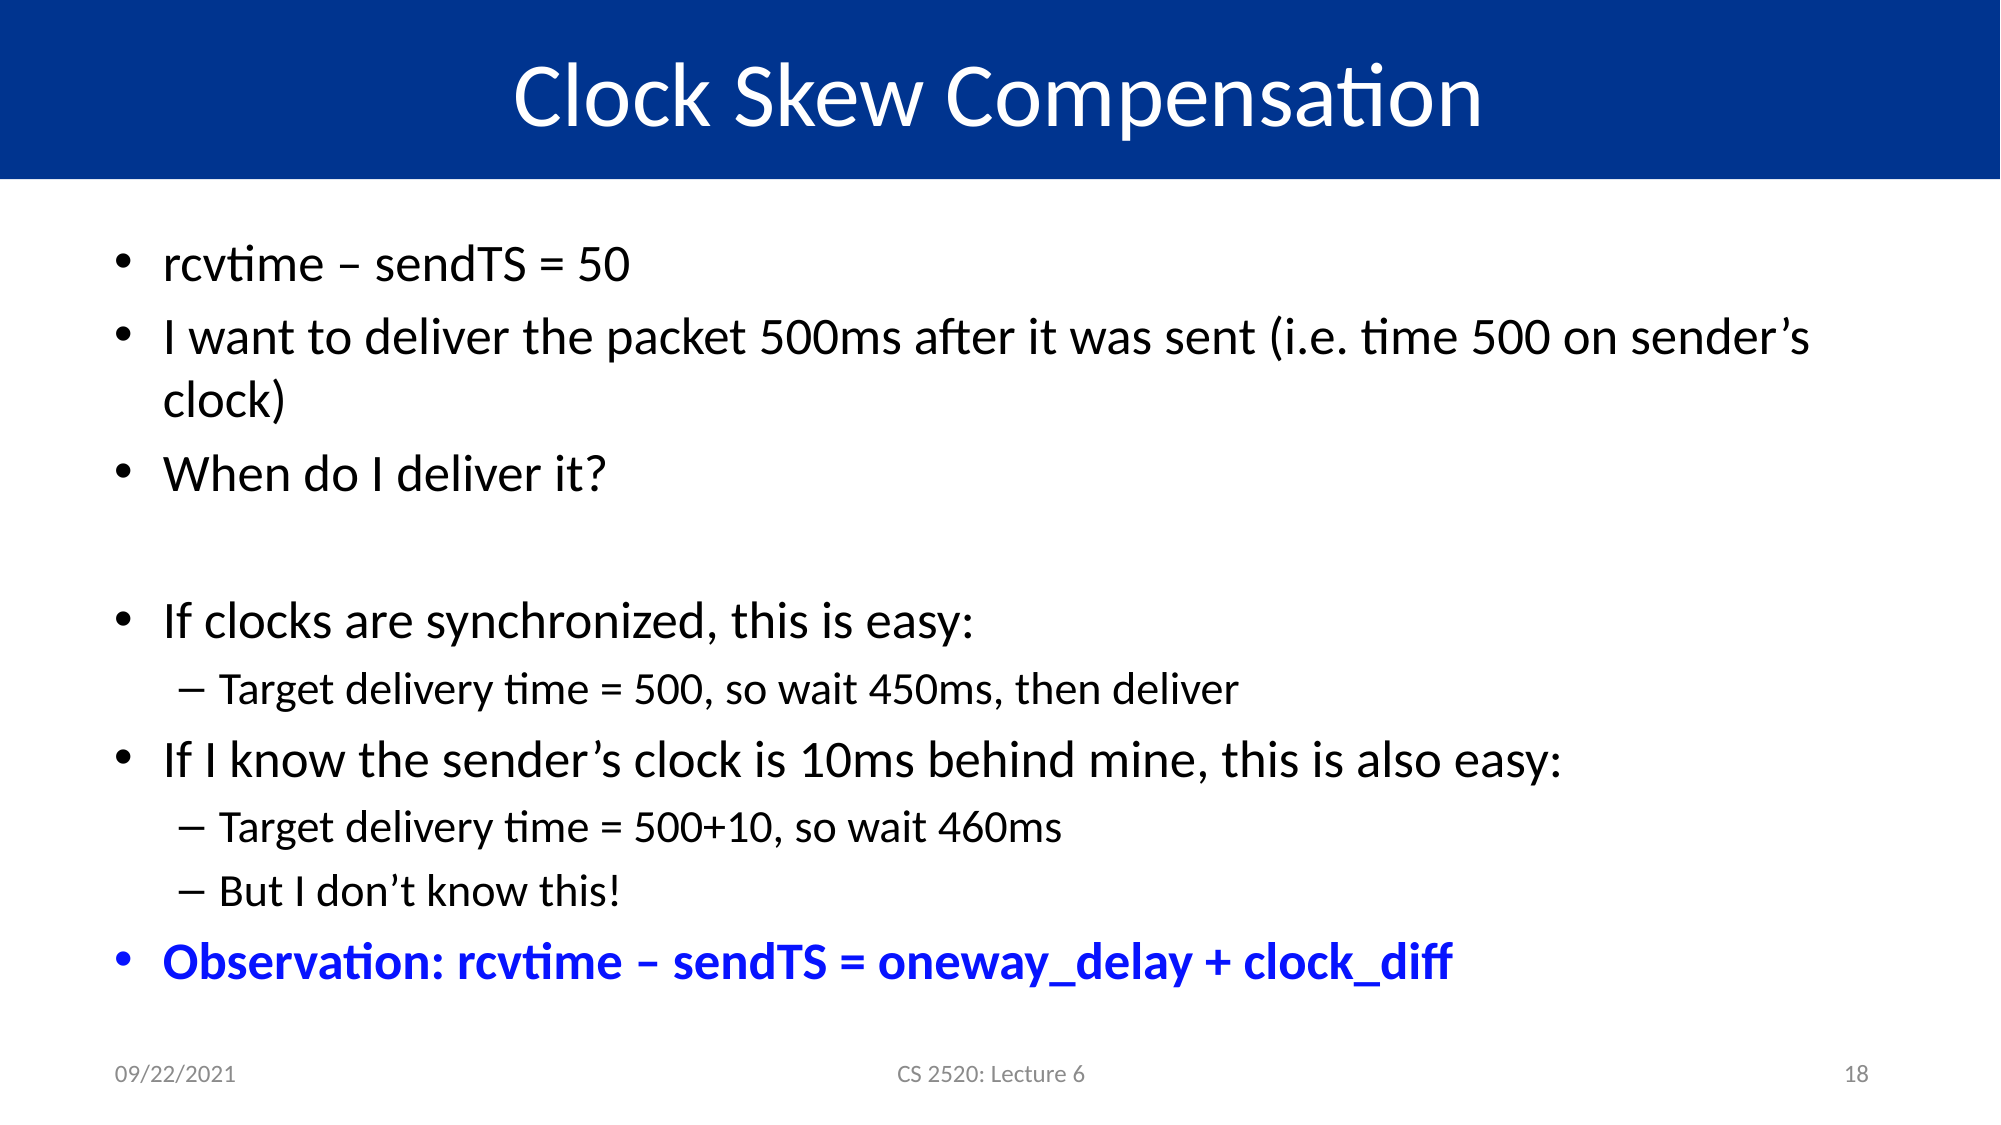

# Clock Skew Compensation
rcvtime – sendTS = 50
I want to deliver the packet 500ms after it was sent (i.e. time 500 on sender’s clock)
When do I deliver it?

If clocks are synchronized, this is easy:
Target delivery time = 500, so wait 450ms, then deliver
If I know the sender’s clock is 10ms behind mine, this is also easy:
Target delivery time = 500+10, so wait 460ms
But I don’t know this!
Observation: rcvtime – sendTS = oneway_delay + clock_diff
09/22/2021
CS 2520: Lecture 6
18